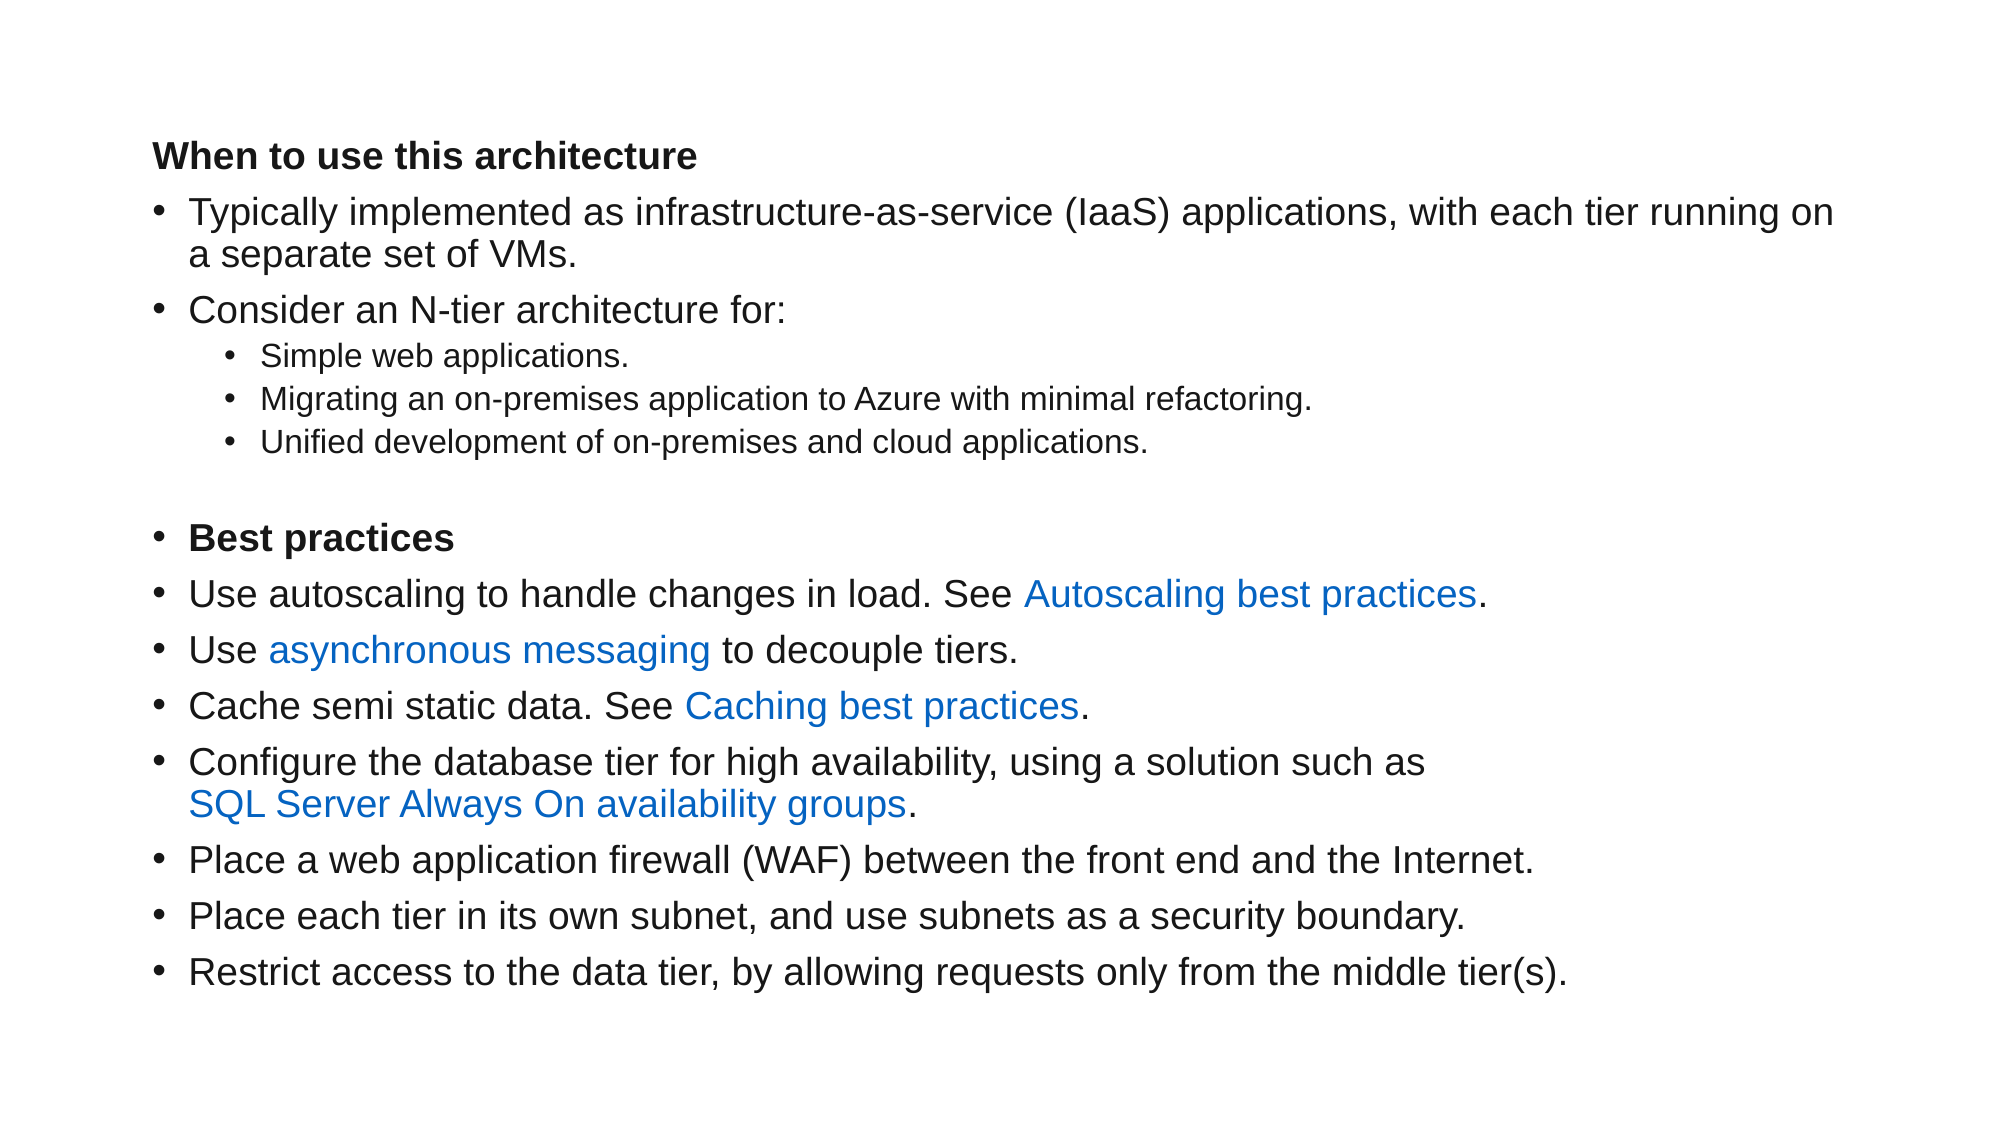

When to use this architecture
Typically implemented as infrastructure-as-service (IaaS) applications, with each tier running on a separate set of VMs.
Consider an N-tier architecture for:
Simple web applications.
Migrating an on-premises application to Azure with minimal refactoring.
Unified development of on-premises and cloud applications.

Best practices
Use autoscaling to handle changes in load. See Autoscaling best practices.
Use asynchronous messaging to decouple tiers.
Cache semi static data. See Caching best practices.
Configure the database tier for high availability, using a solution such as SQL Server Always On availability groups.
Place a web application firewall (WAF) between the front end and the Internet.
Place each tier in its own subnet, and use subnets as a security boundary.
Restrict access to the data tier, by allowing requests only from the middle tier(s).